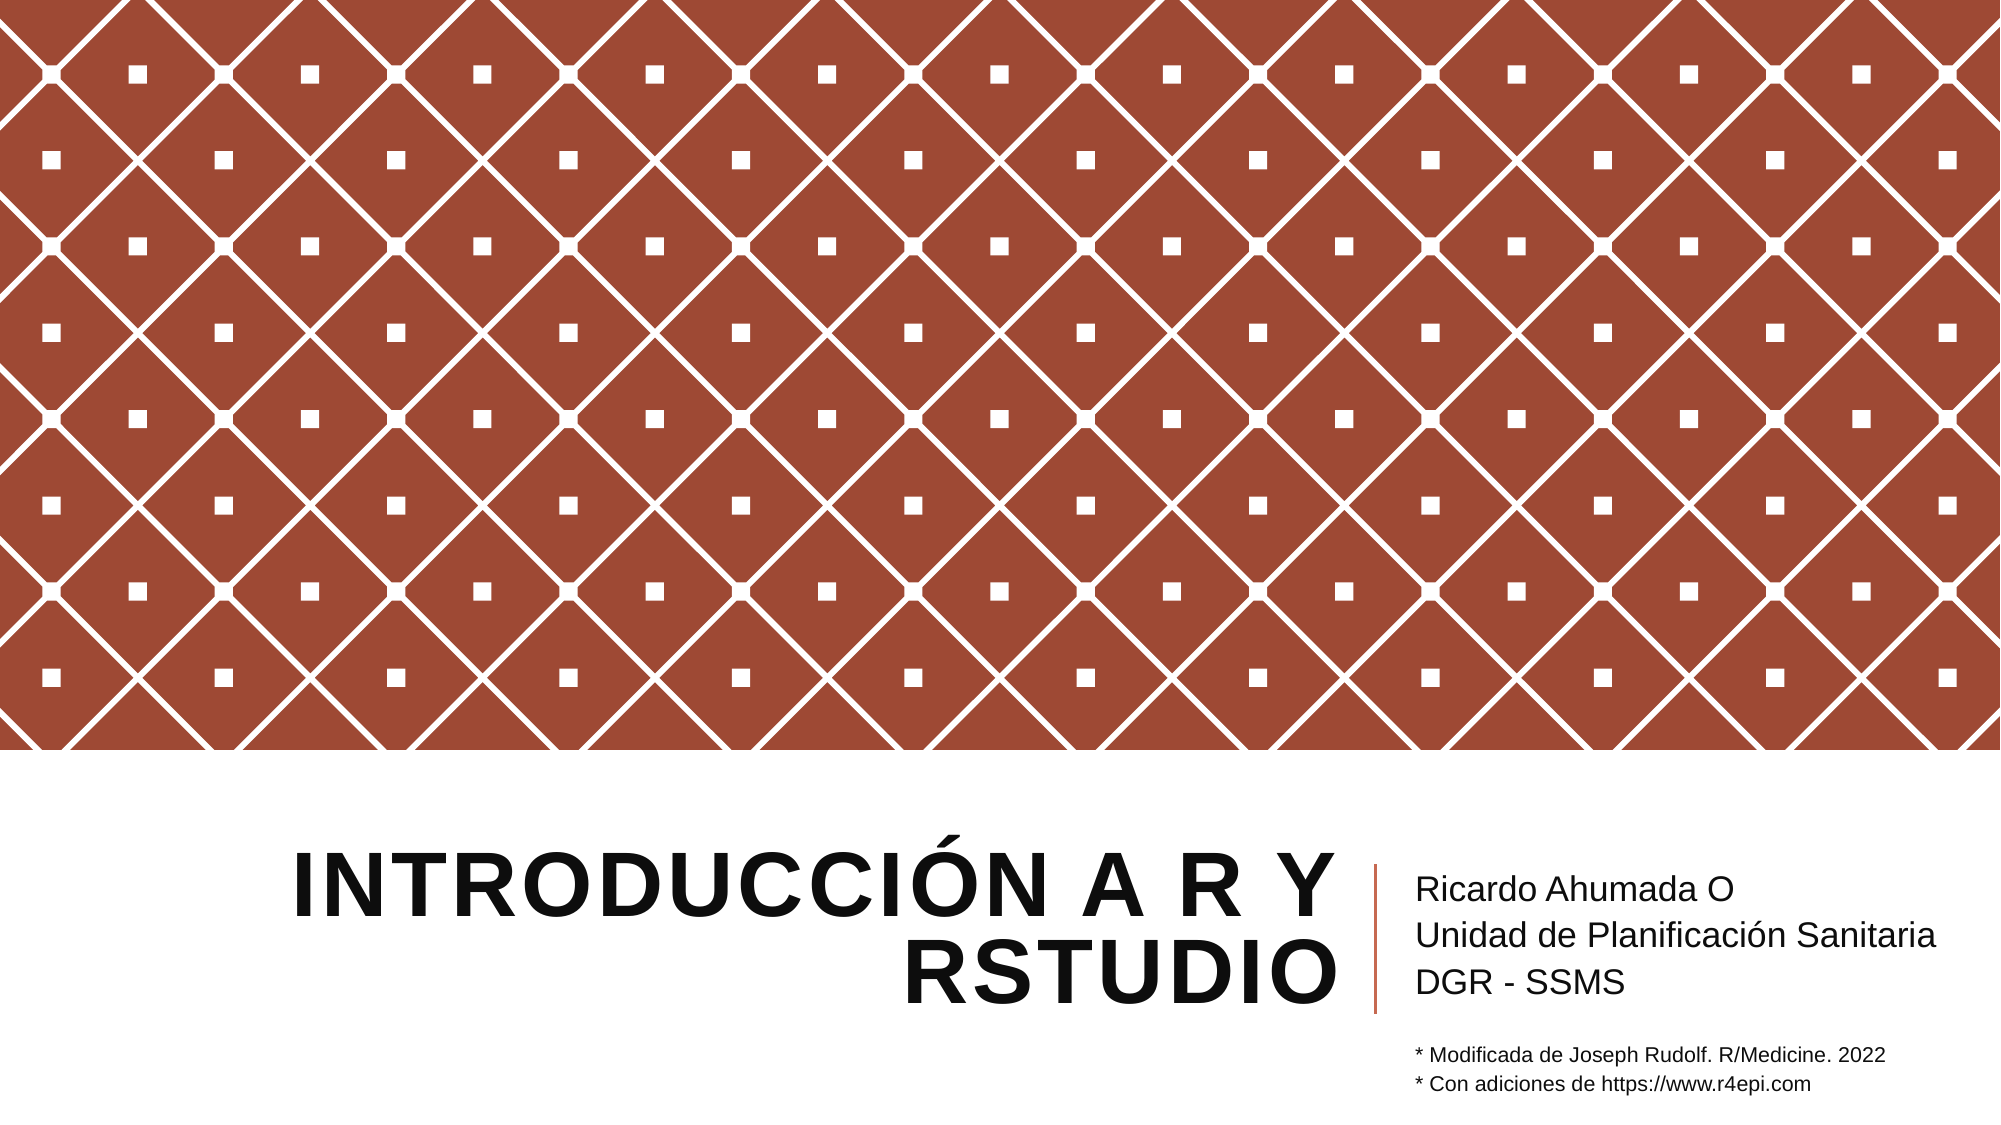

# Introducción a R y RStudio
Ricardo Ahumada O
Unidad de Planificación Sanitaria
DGR - SSMS
* Modificada de Joseph Rudolf. R/Medicine. 2022
* Con adiciones de https://www.r4epi.com